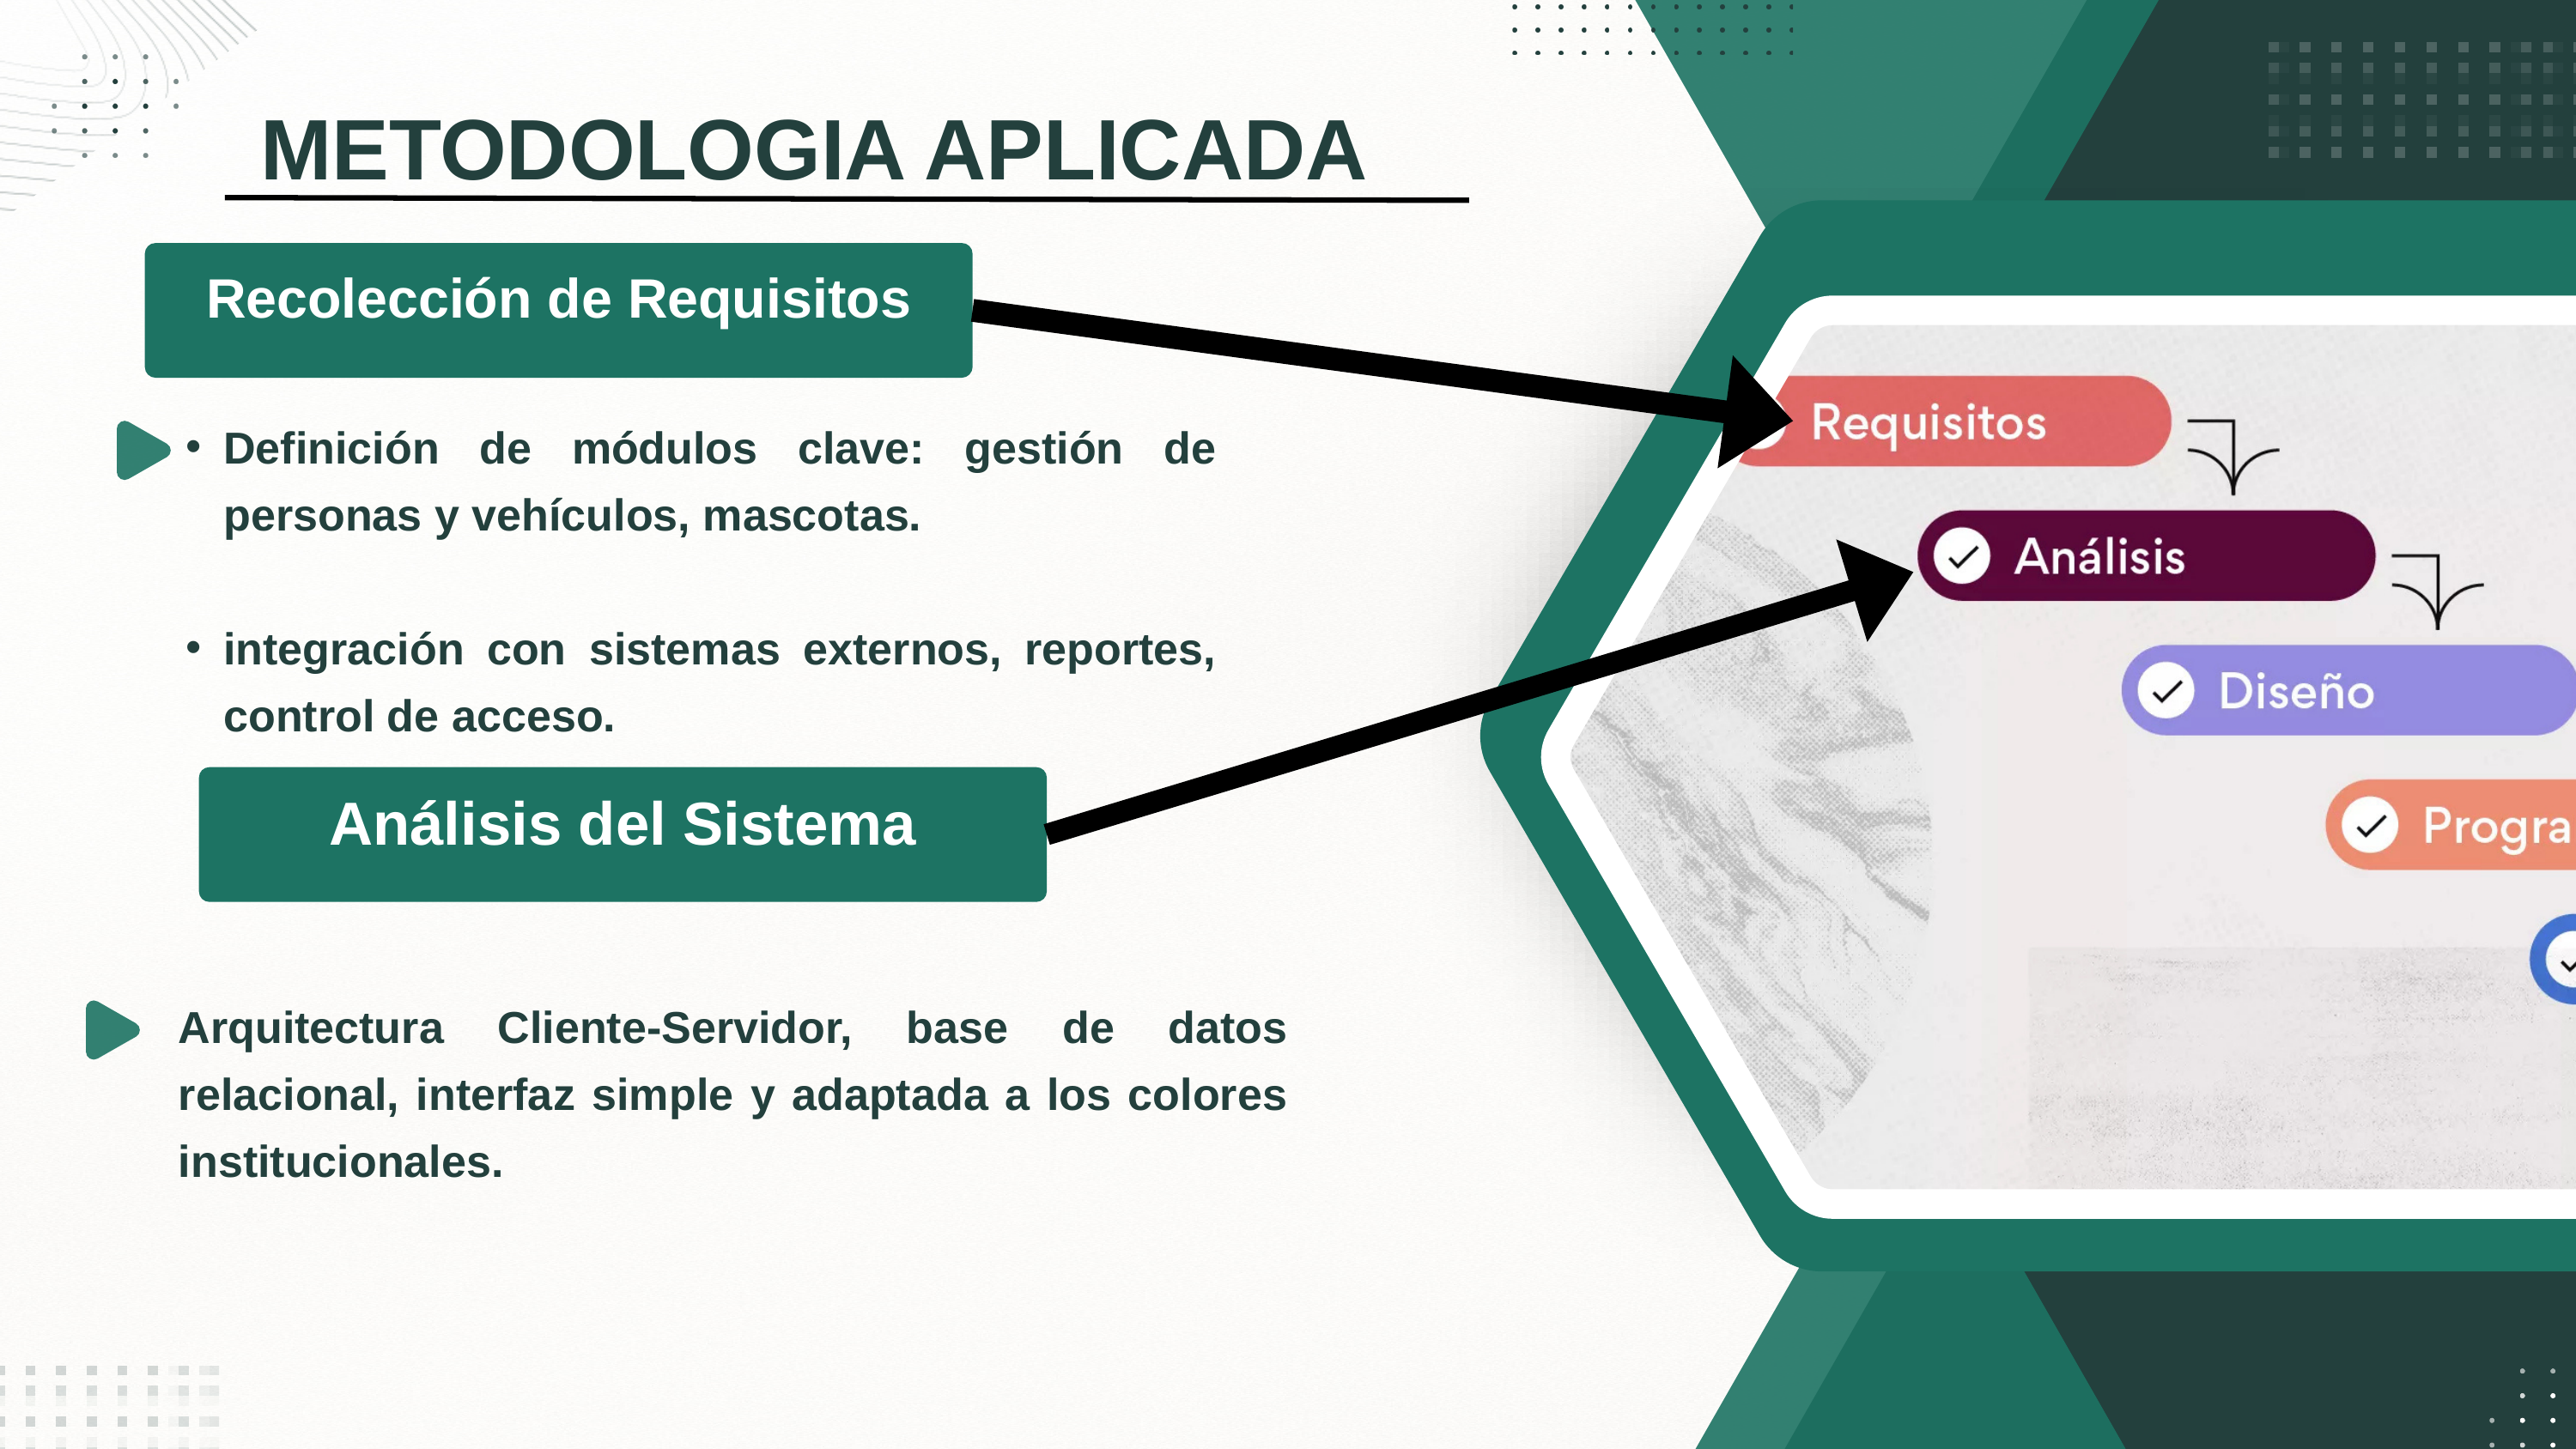

METODOLOGIA APLICADA

Recolección de Requisitos

Definición de módulos clave: gestión de personas y vehículos, mascotas.

integración con sistemas externos, reportes, control de acceso.

Análisis del Sistema
Arquitectura Cliente-Servidor, base de datos relacional, interfaz simple y adaptada a los colores institucionales.